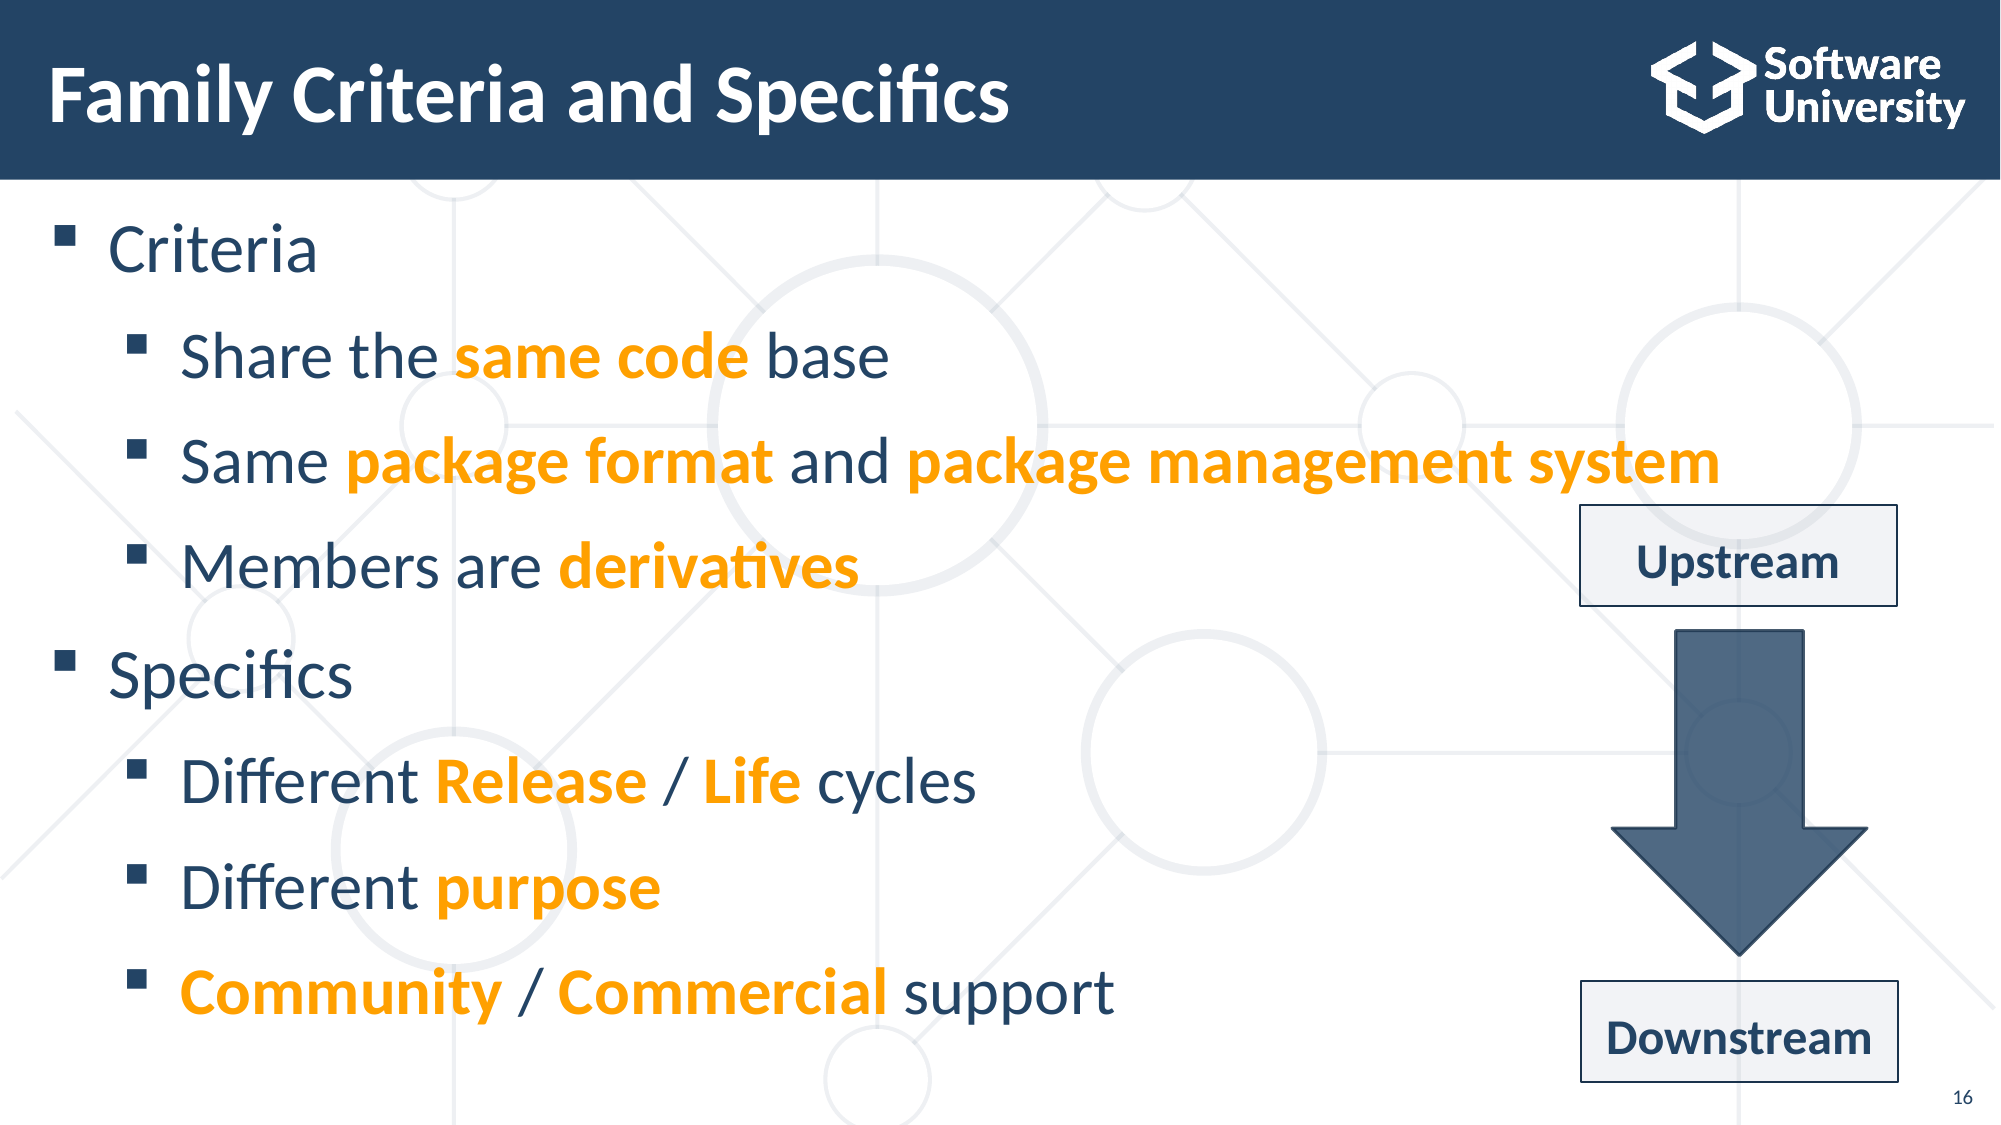

# Family Criteria and Specifics
Criteria
Share the same code base
Same package format and package management system
Members are derivatives
Specifics
Different Release / Life cycles
Different purpose
Community / Commercial support

Upstream

Downstream
16